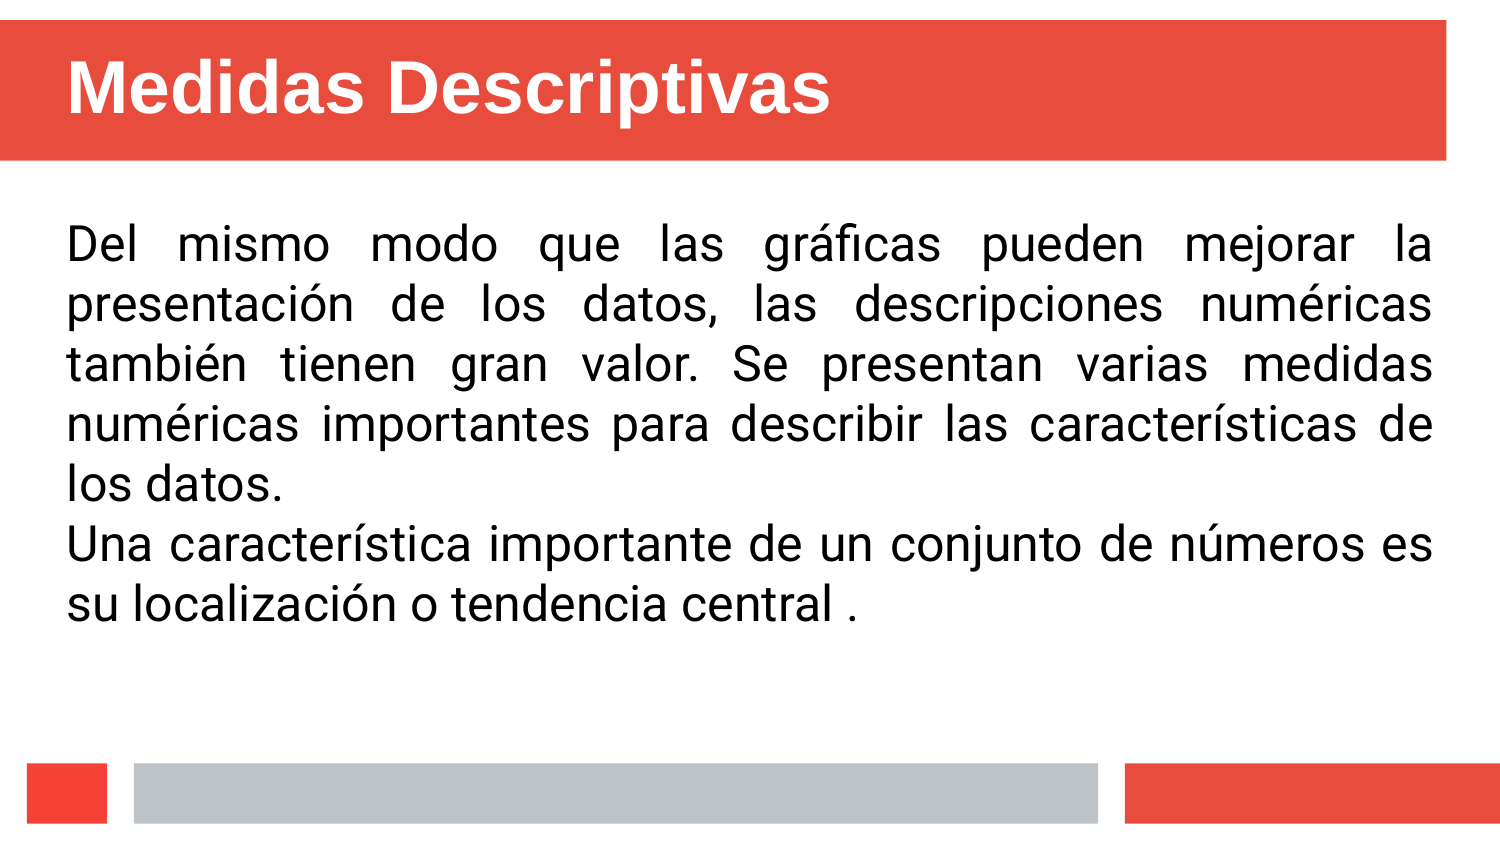

# Medidas Descriptivas
Del mismo modo que las gráficas pueden mejorar la presentación de los datos, las descripciones numéricas también tienen gran valor. Se presentan varias medidas numéricas importantes para describir las características de los datos.
Una característica importante de un conjunto de números es su localización o tendencia central .